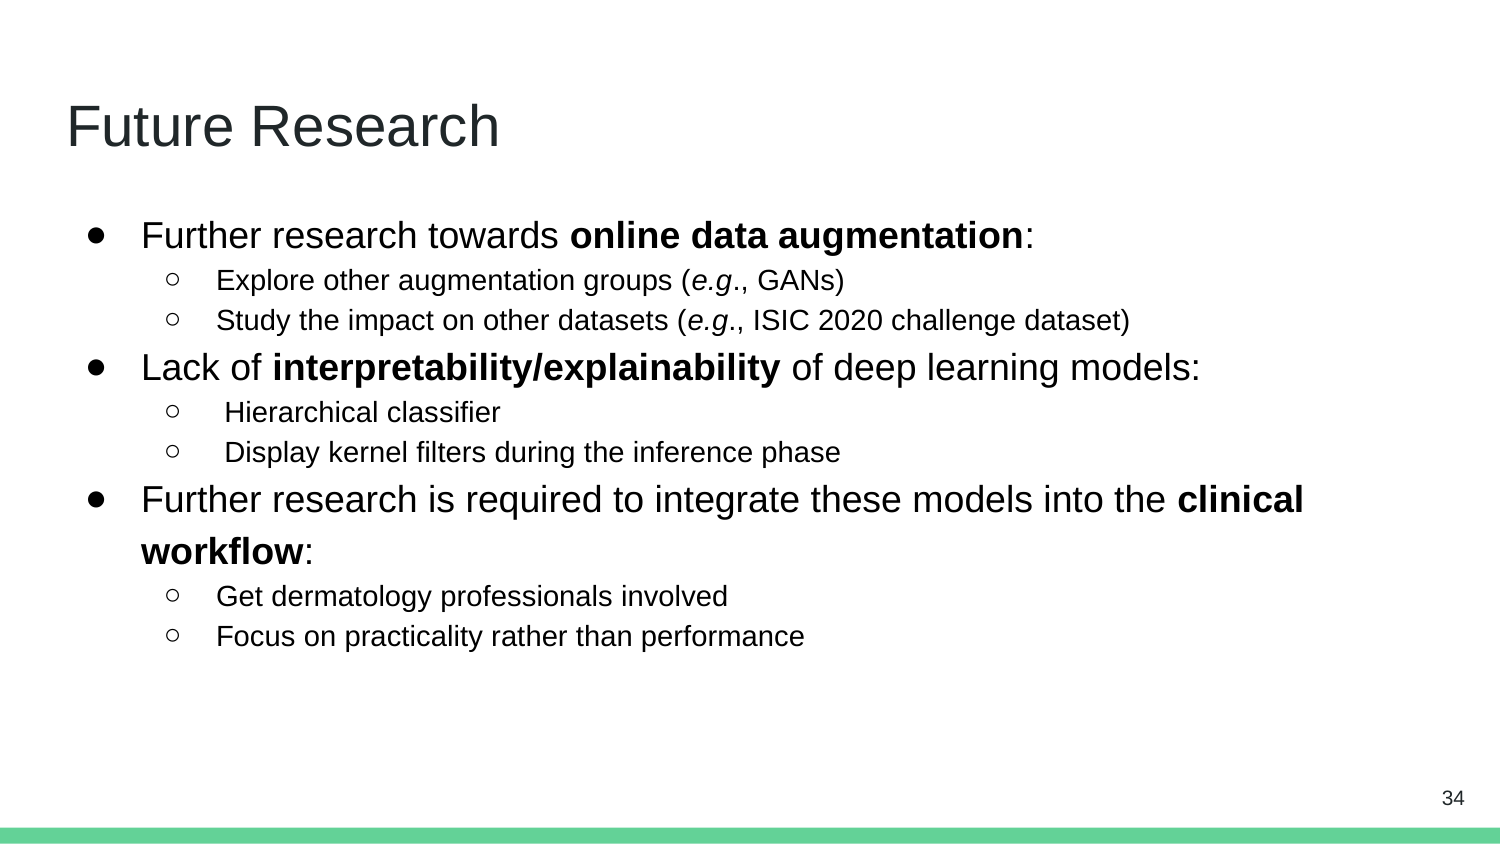

# Future Research
Further research towards online data augmentation:
Explore other augmentation groups (e.g., GANs)
Study the impact on other datasets (e.g., ISIC 2020 challenge dataset)
Lack of interpretability/explainability of deep learning models:
 Hierarchical classiﬁer
 Display kernel ﬁlters during the inference phase
Further research is required to integrate these models into the clinical workflow:
Get dermatology professionals involved
Focus on practicality rather than performance
34